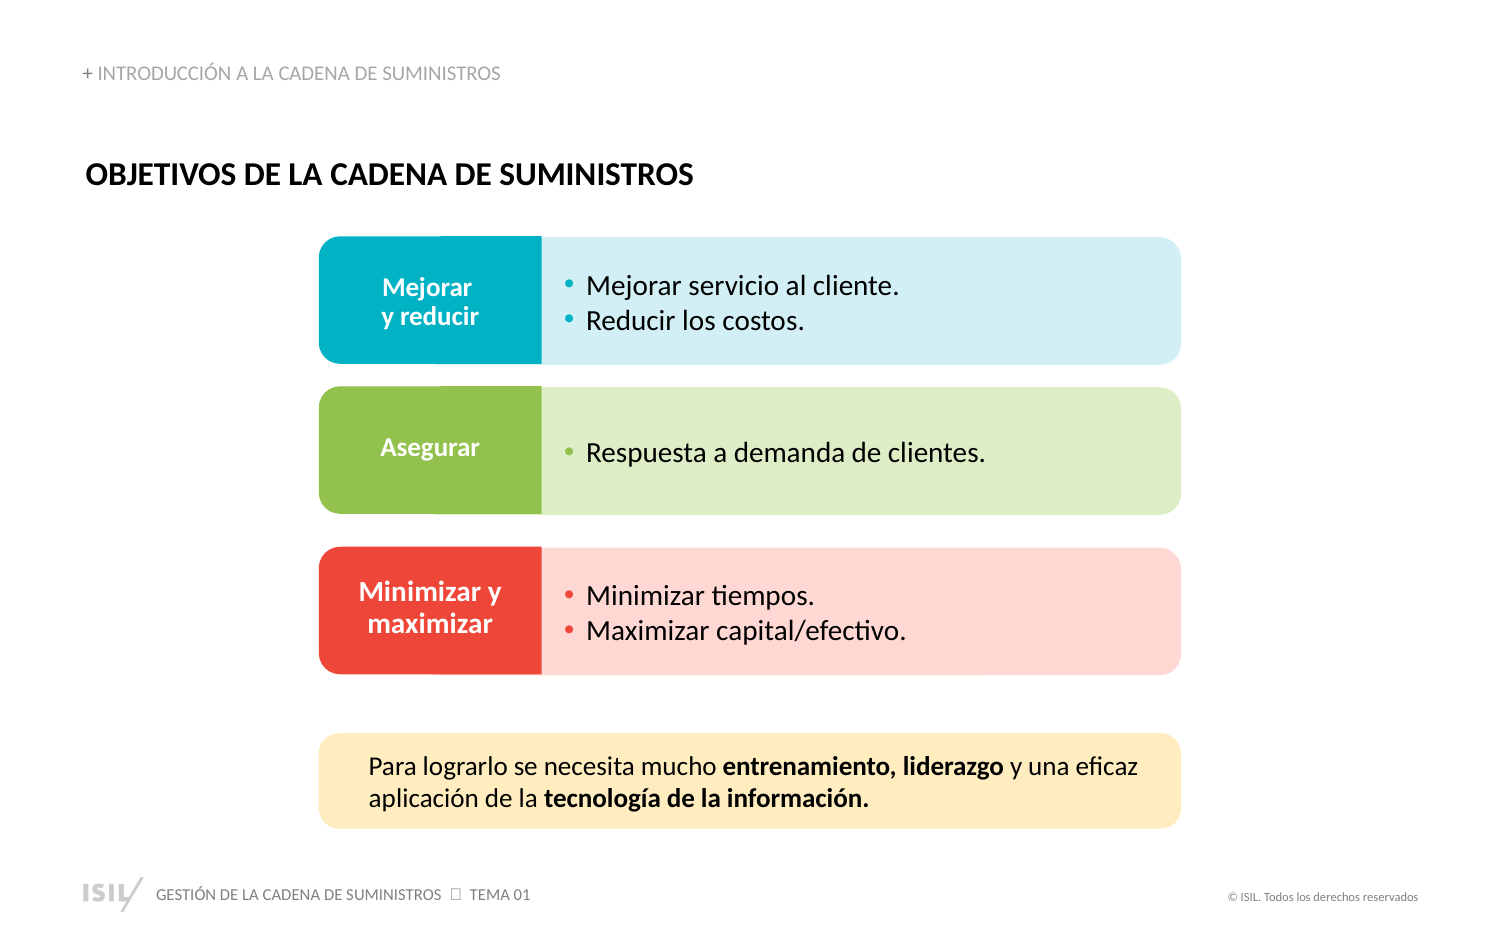

+ INTRODUCCIÓN A LA CADENA DE SUMINISTROS
OBJETIVOS DE LA CADENA DE SUMINISTROS

Mejorar servicio al cliente.
Reducir los costos.
Mejorar
y reducir

Respuesta a demanda de clientes.
Asegurar

Minimizar tiempos.
Maximizar capital/efectivo.
Minimizar y maximizar
Para lograrlo se necesita mucho entrenamiento, liderazgo y una eficaz aplicación de la tecnología de la información.